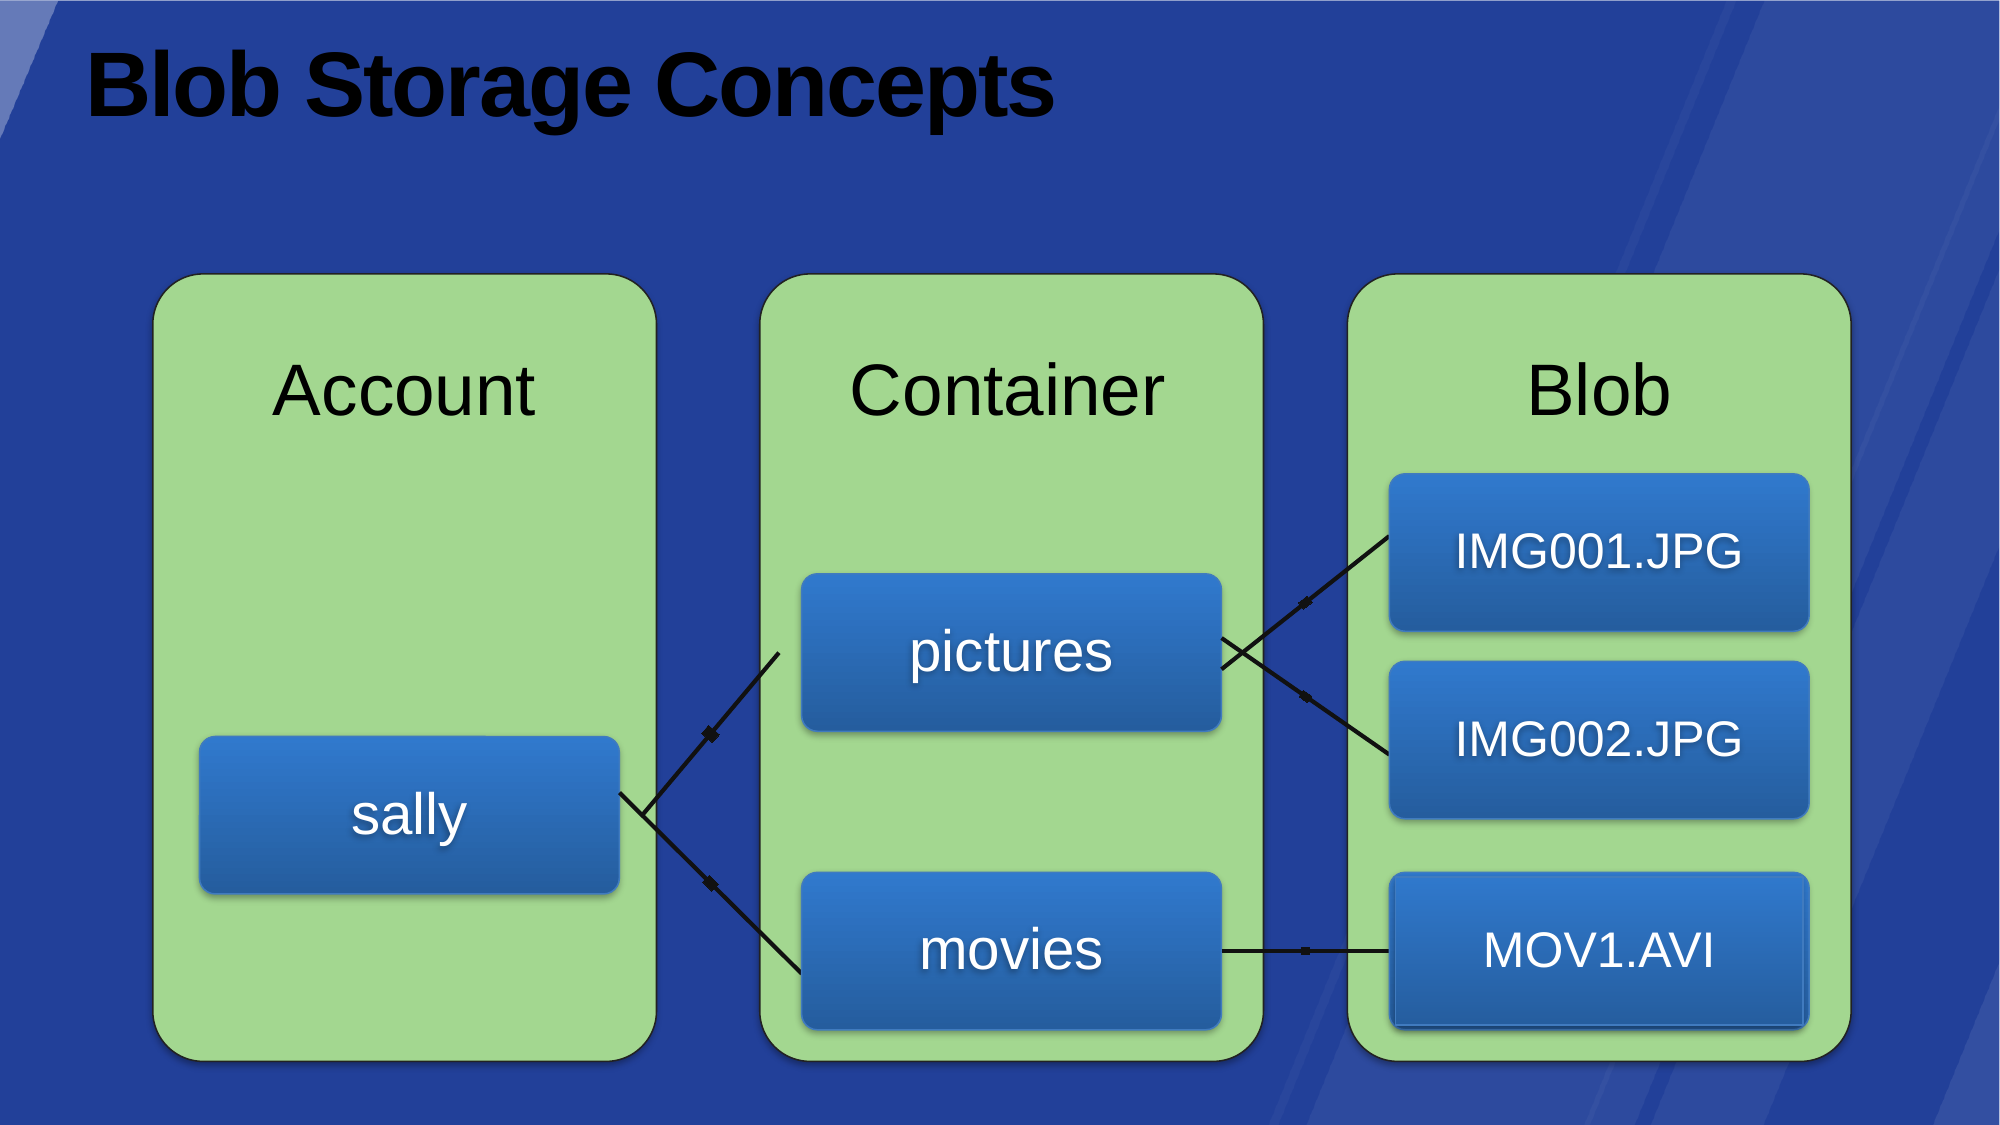

# Blob Storage Concepts

Account
Container

Blob

IMG001.JPG

pictures

IMG002.JPG

sally

MOV1.AVI
movies